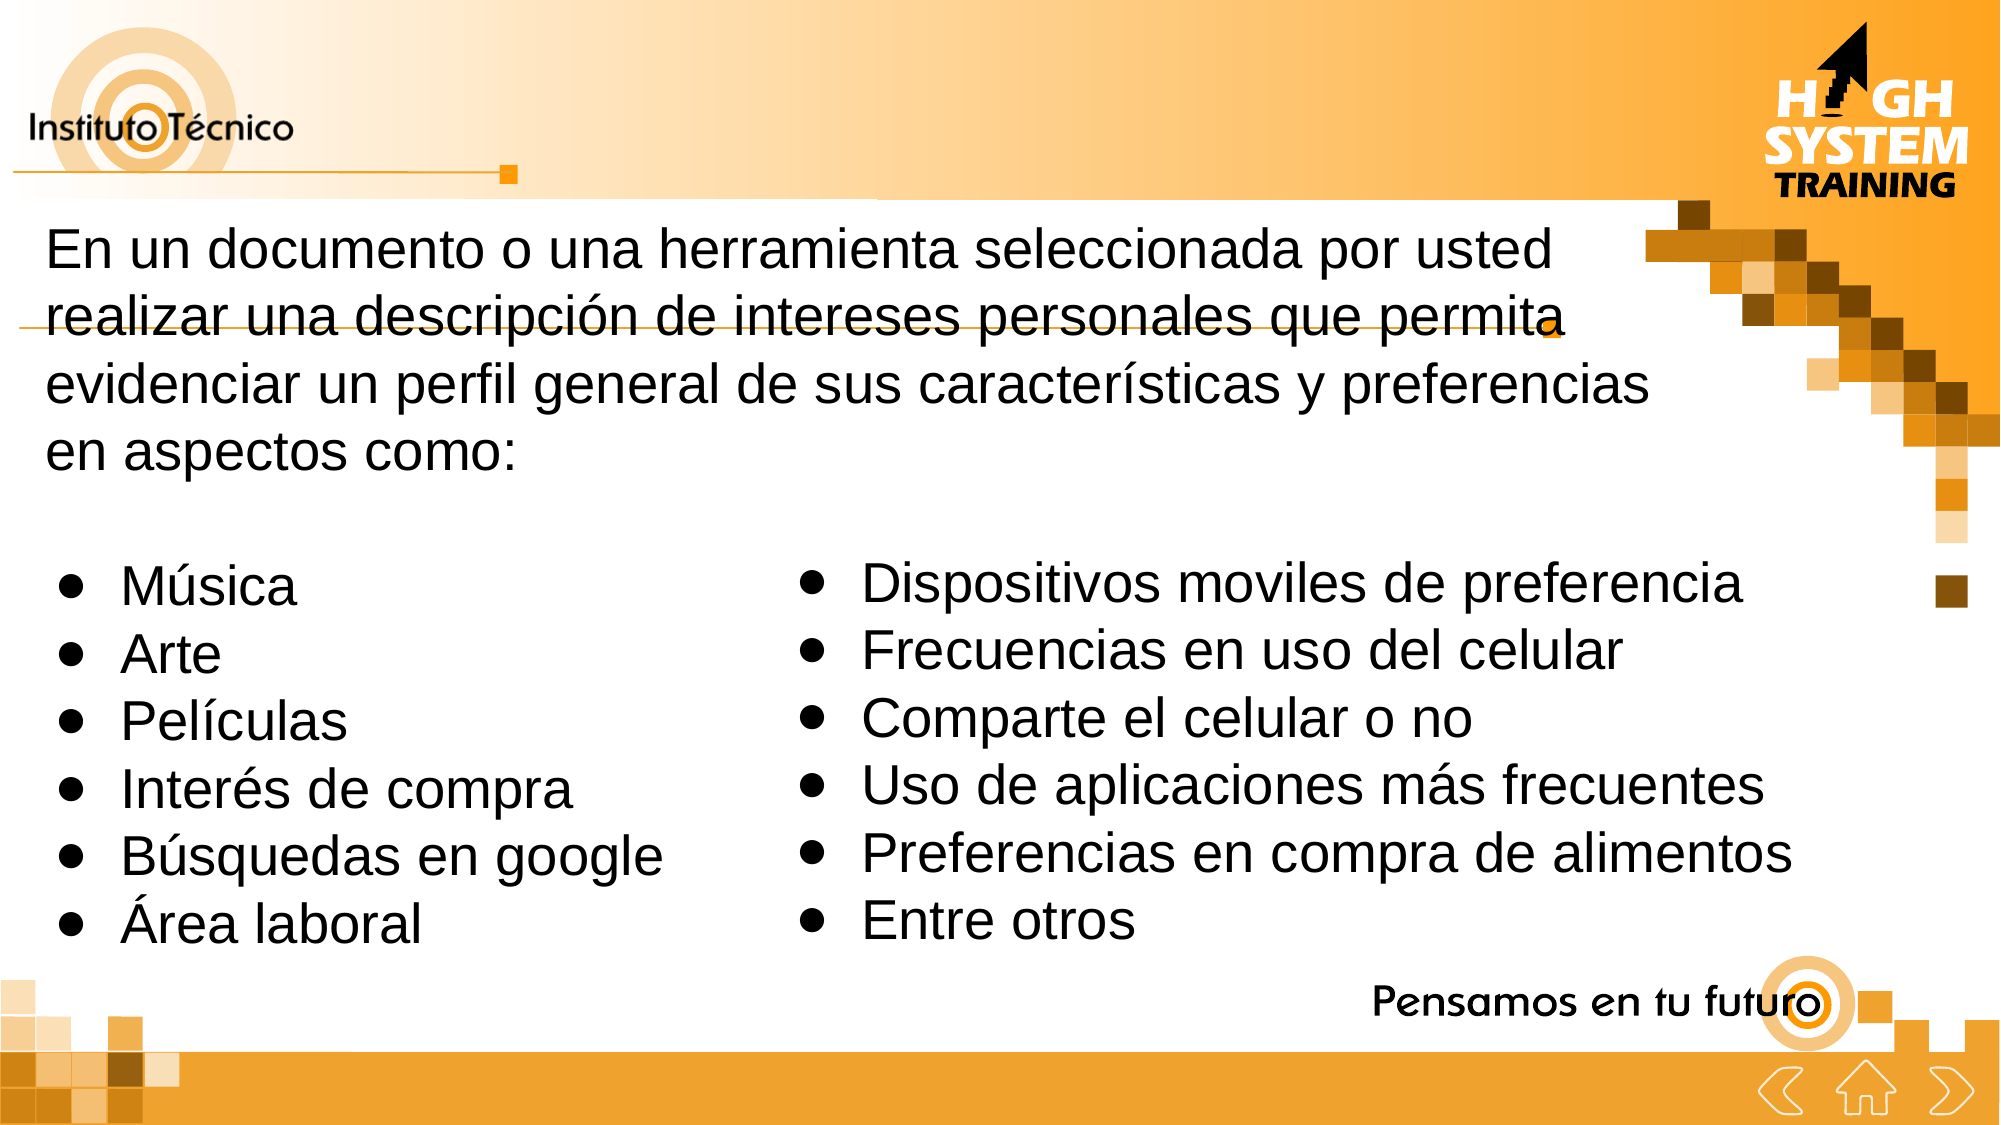

En un documento o una herramienta seleccionada por usted realizar una descripción de intereses personales que permita evidenciar un perfil general de sus características y preferencias en aspectos como:

Música
Arte
Películas
Interés de compra
Búsquedas en google
Área laboral

Dispositivos moviles de preferencia
Frecuencias en uso del celular
Comparte el celular o no
Uso de aplicaciones más frecuentes
Preferencias en compra de alimentos
Entre otros